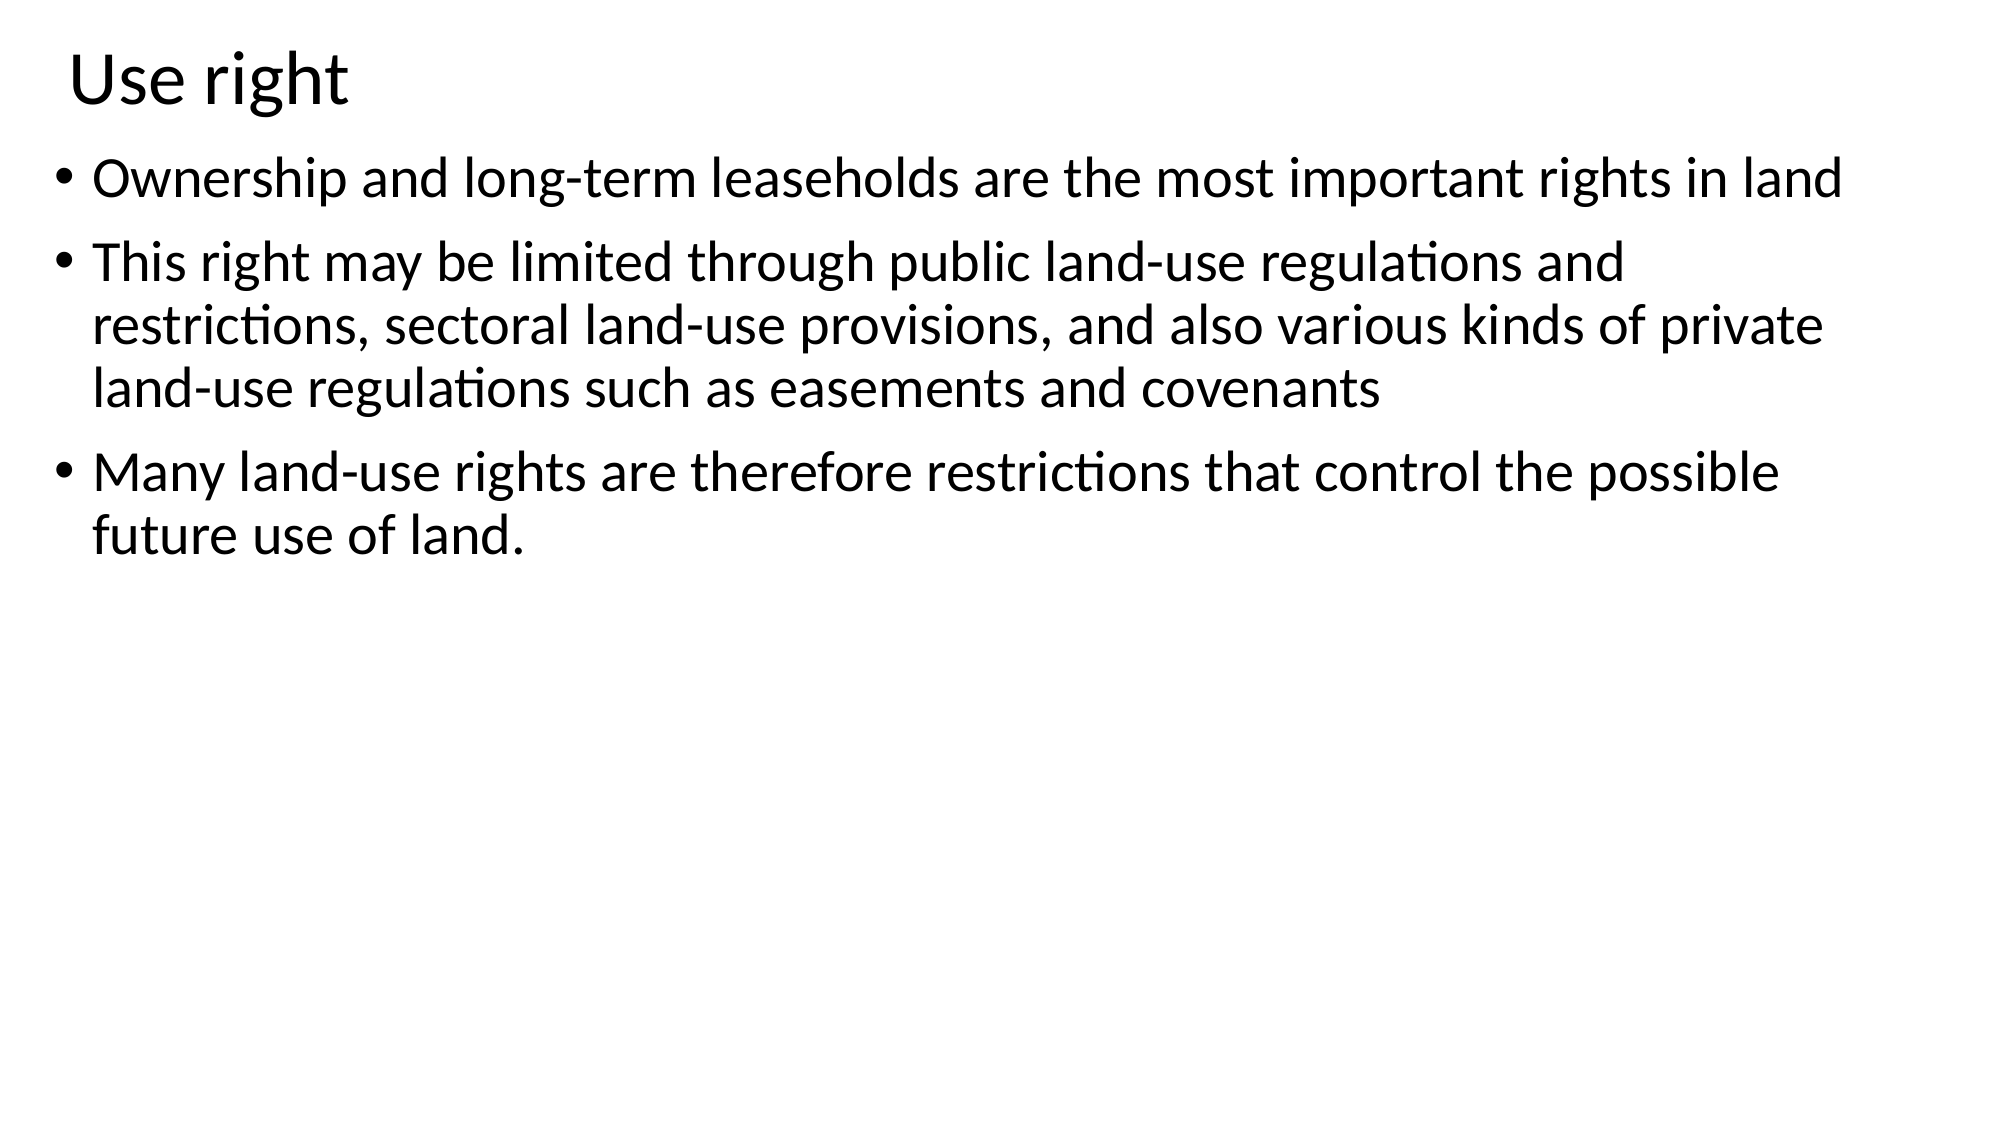

# Use right
Ownership and long-term leaseholds are the most important rights in land
This right may be limited through public land-use regulations and restrictions, sectoral land-use provisions, and also various kinds of private land-use regulations such as easements and covenants
Many land-use rights are therefore restrictions that control the possible future use of land.